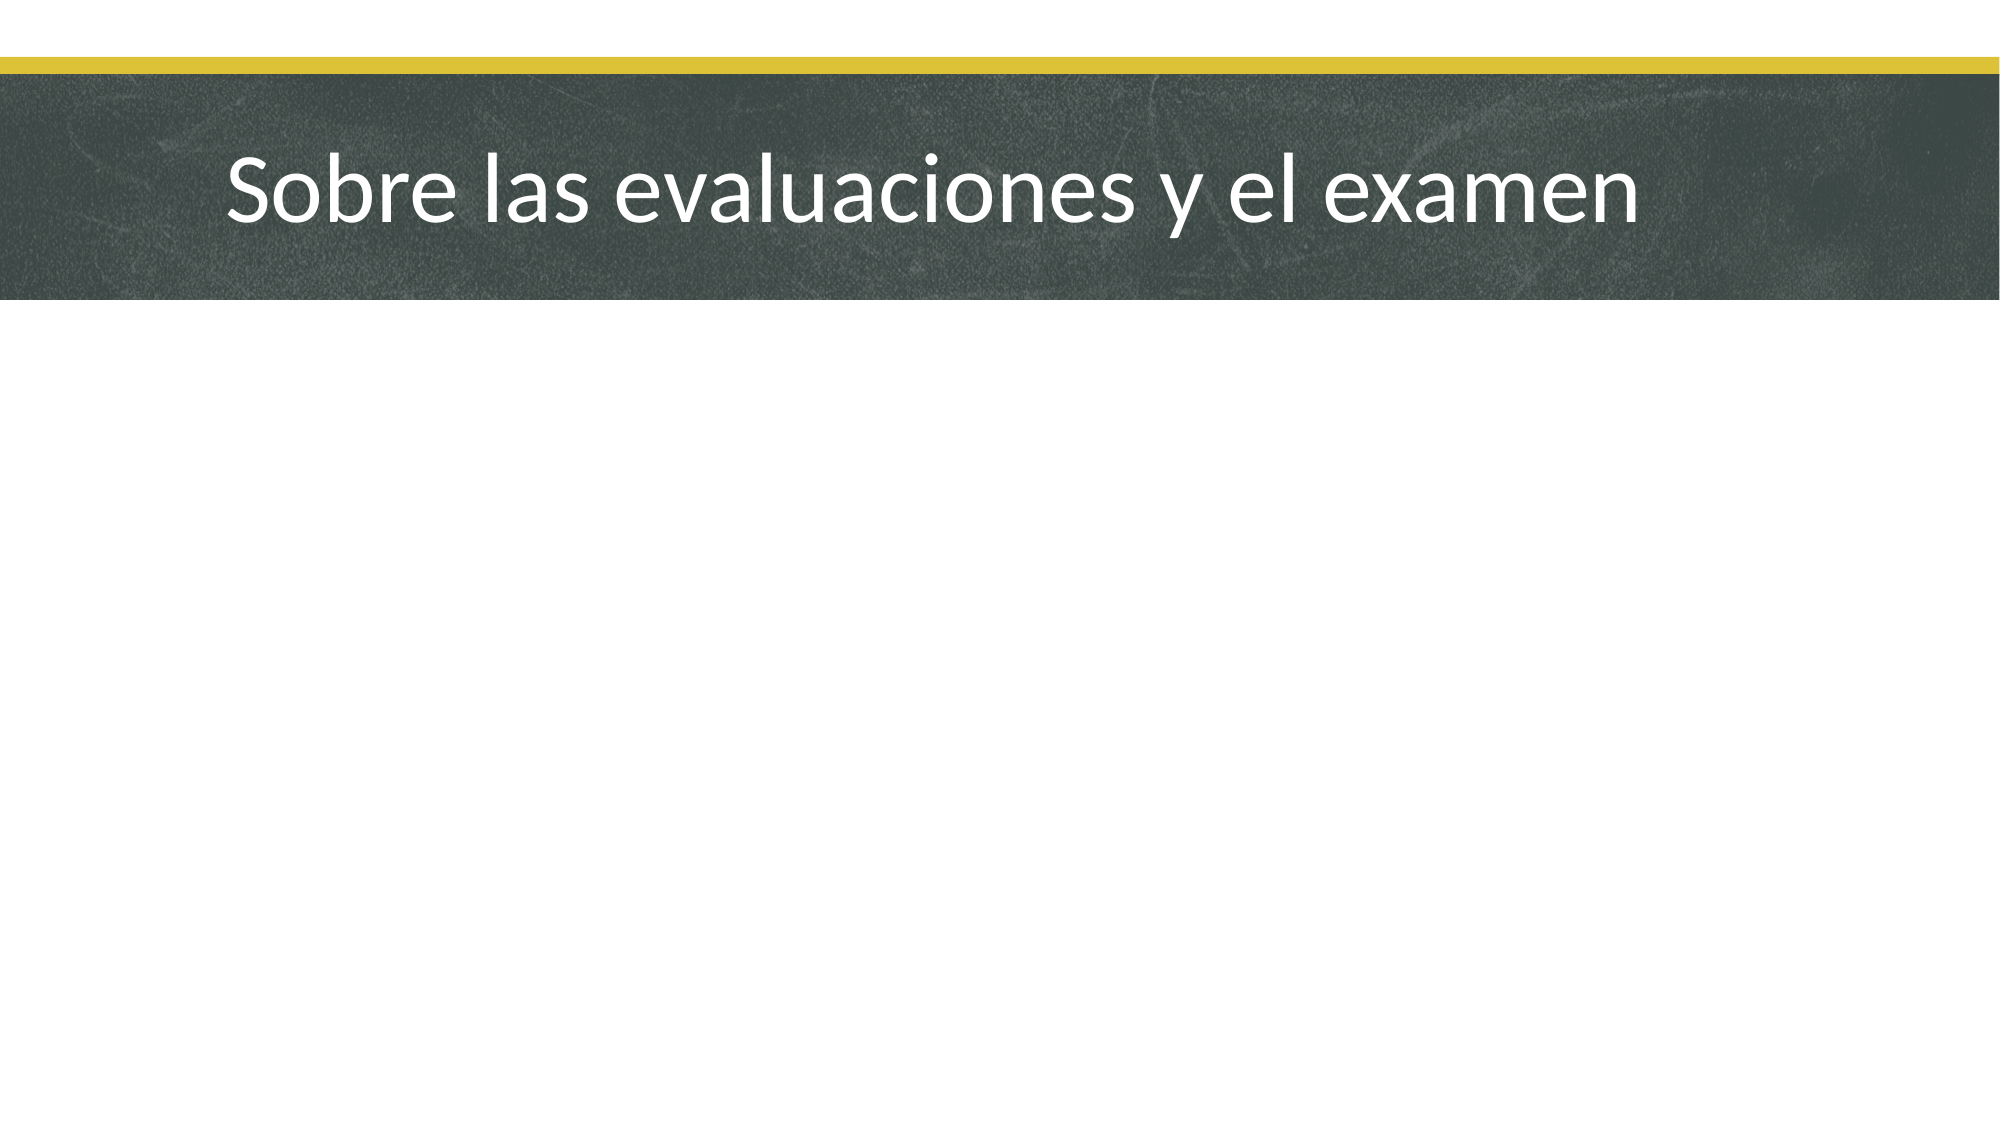

# Sobre las evaluaciones y el examen